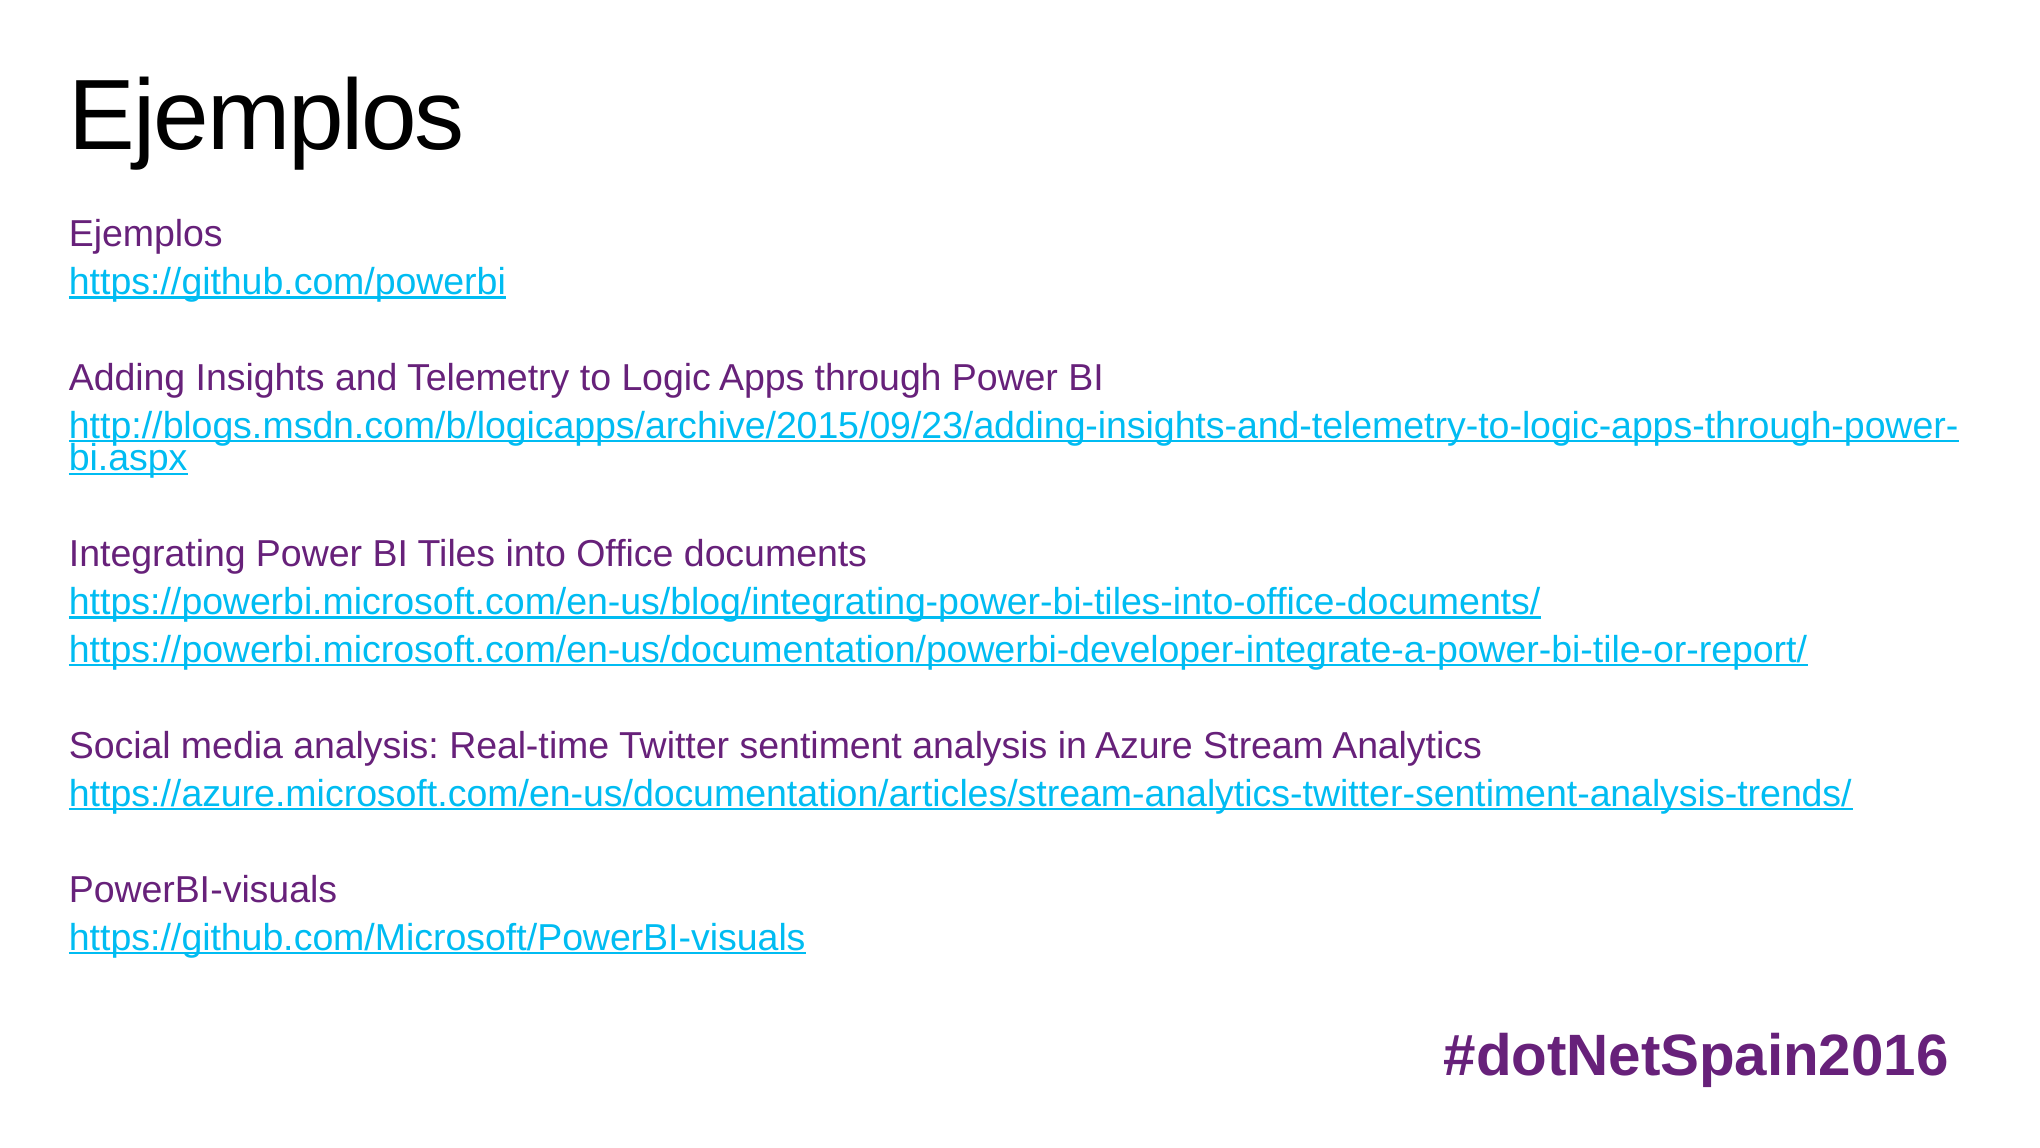

# Ejemplos
Ejemplos
https://github.com/powerbi

Adding Insights and Telemetry to Logic Apps through Power BI
http://blogs.msdn.com/b/logicapps/archive/2015/09/23/adding-insights-and-telemetry-to-logic-apps-through-power-bi.aspx

Integrating Power BI Tiles into Office documents
https://powerbi.microsoft.com/en-us/blog/integrating-power-bi-tiles-into-office-documents/
https://powerbi.microsoft.com/en-us/documentation/powerbi-developer-integrate-a-power-bi-tile-or-report/

Social media analysis: Real-time Twitter sentiment analysis in Azure Stream Analytics
https://azure.microsoft.com/en-us/documentation/articles/stream-analytics-twitter-sentiment-analysis-trends/

PowerBI-visuals
https://github.com/Microsoft/PowerBI-visuals